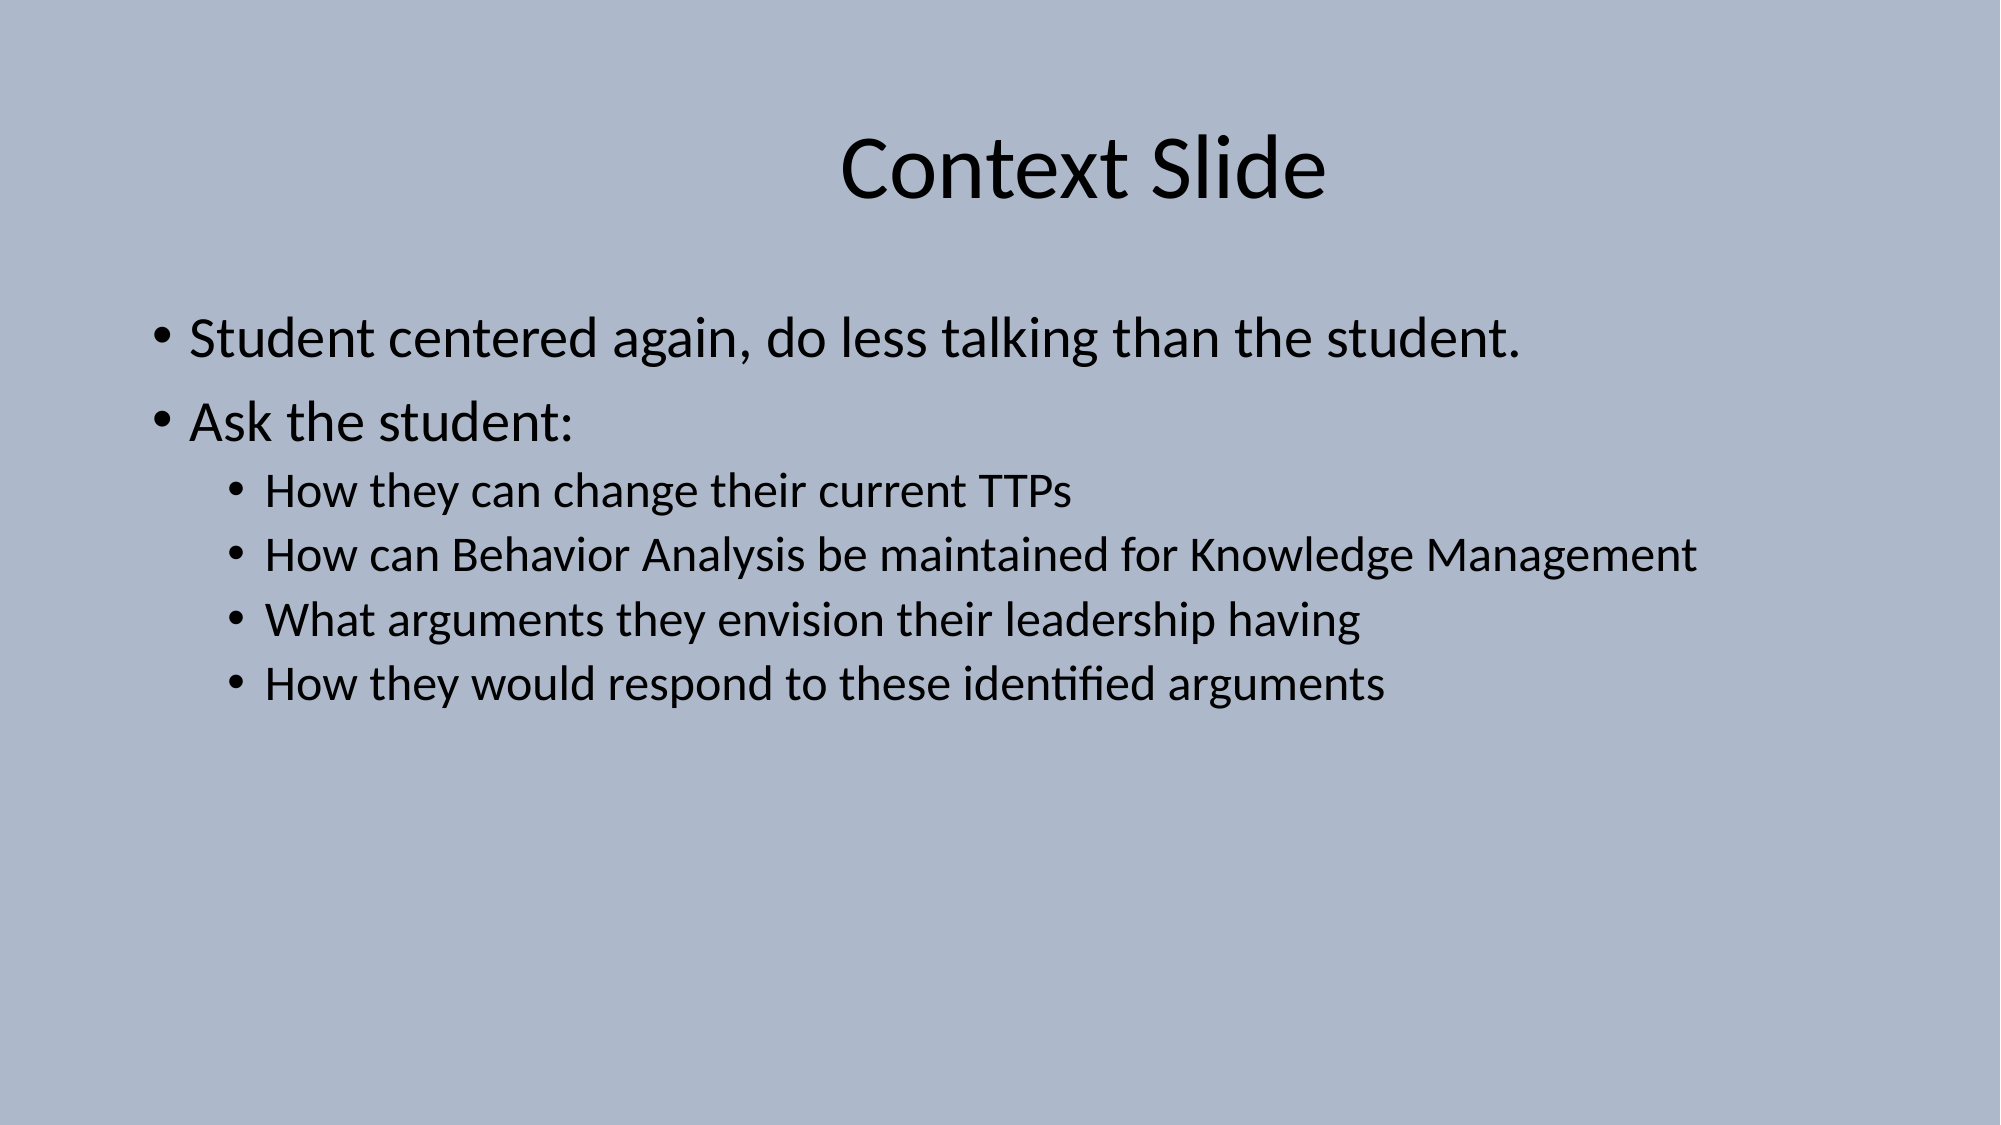

# Context Slide
Student centered again, do less talking than the student.
Ask the student:
How they can change their current TTPs
How can Behavior Analysis be maintained for Knowledge Management
What arguments they envision their leadership having
How they would respond to these identified arguments